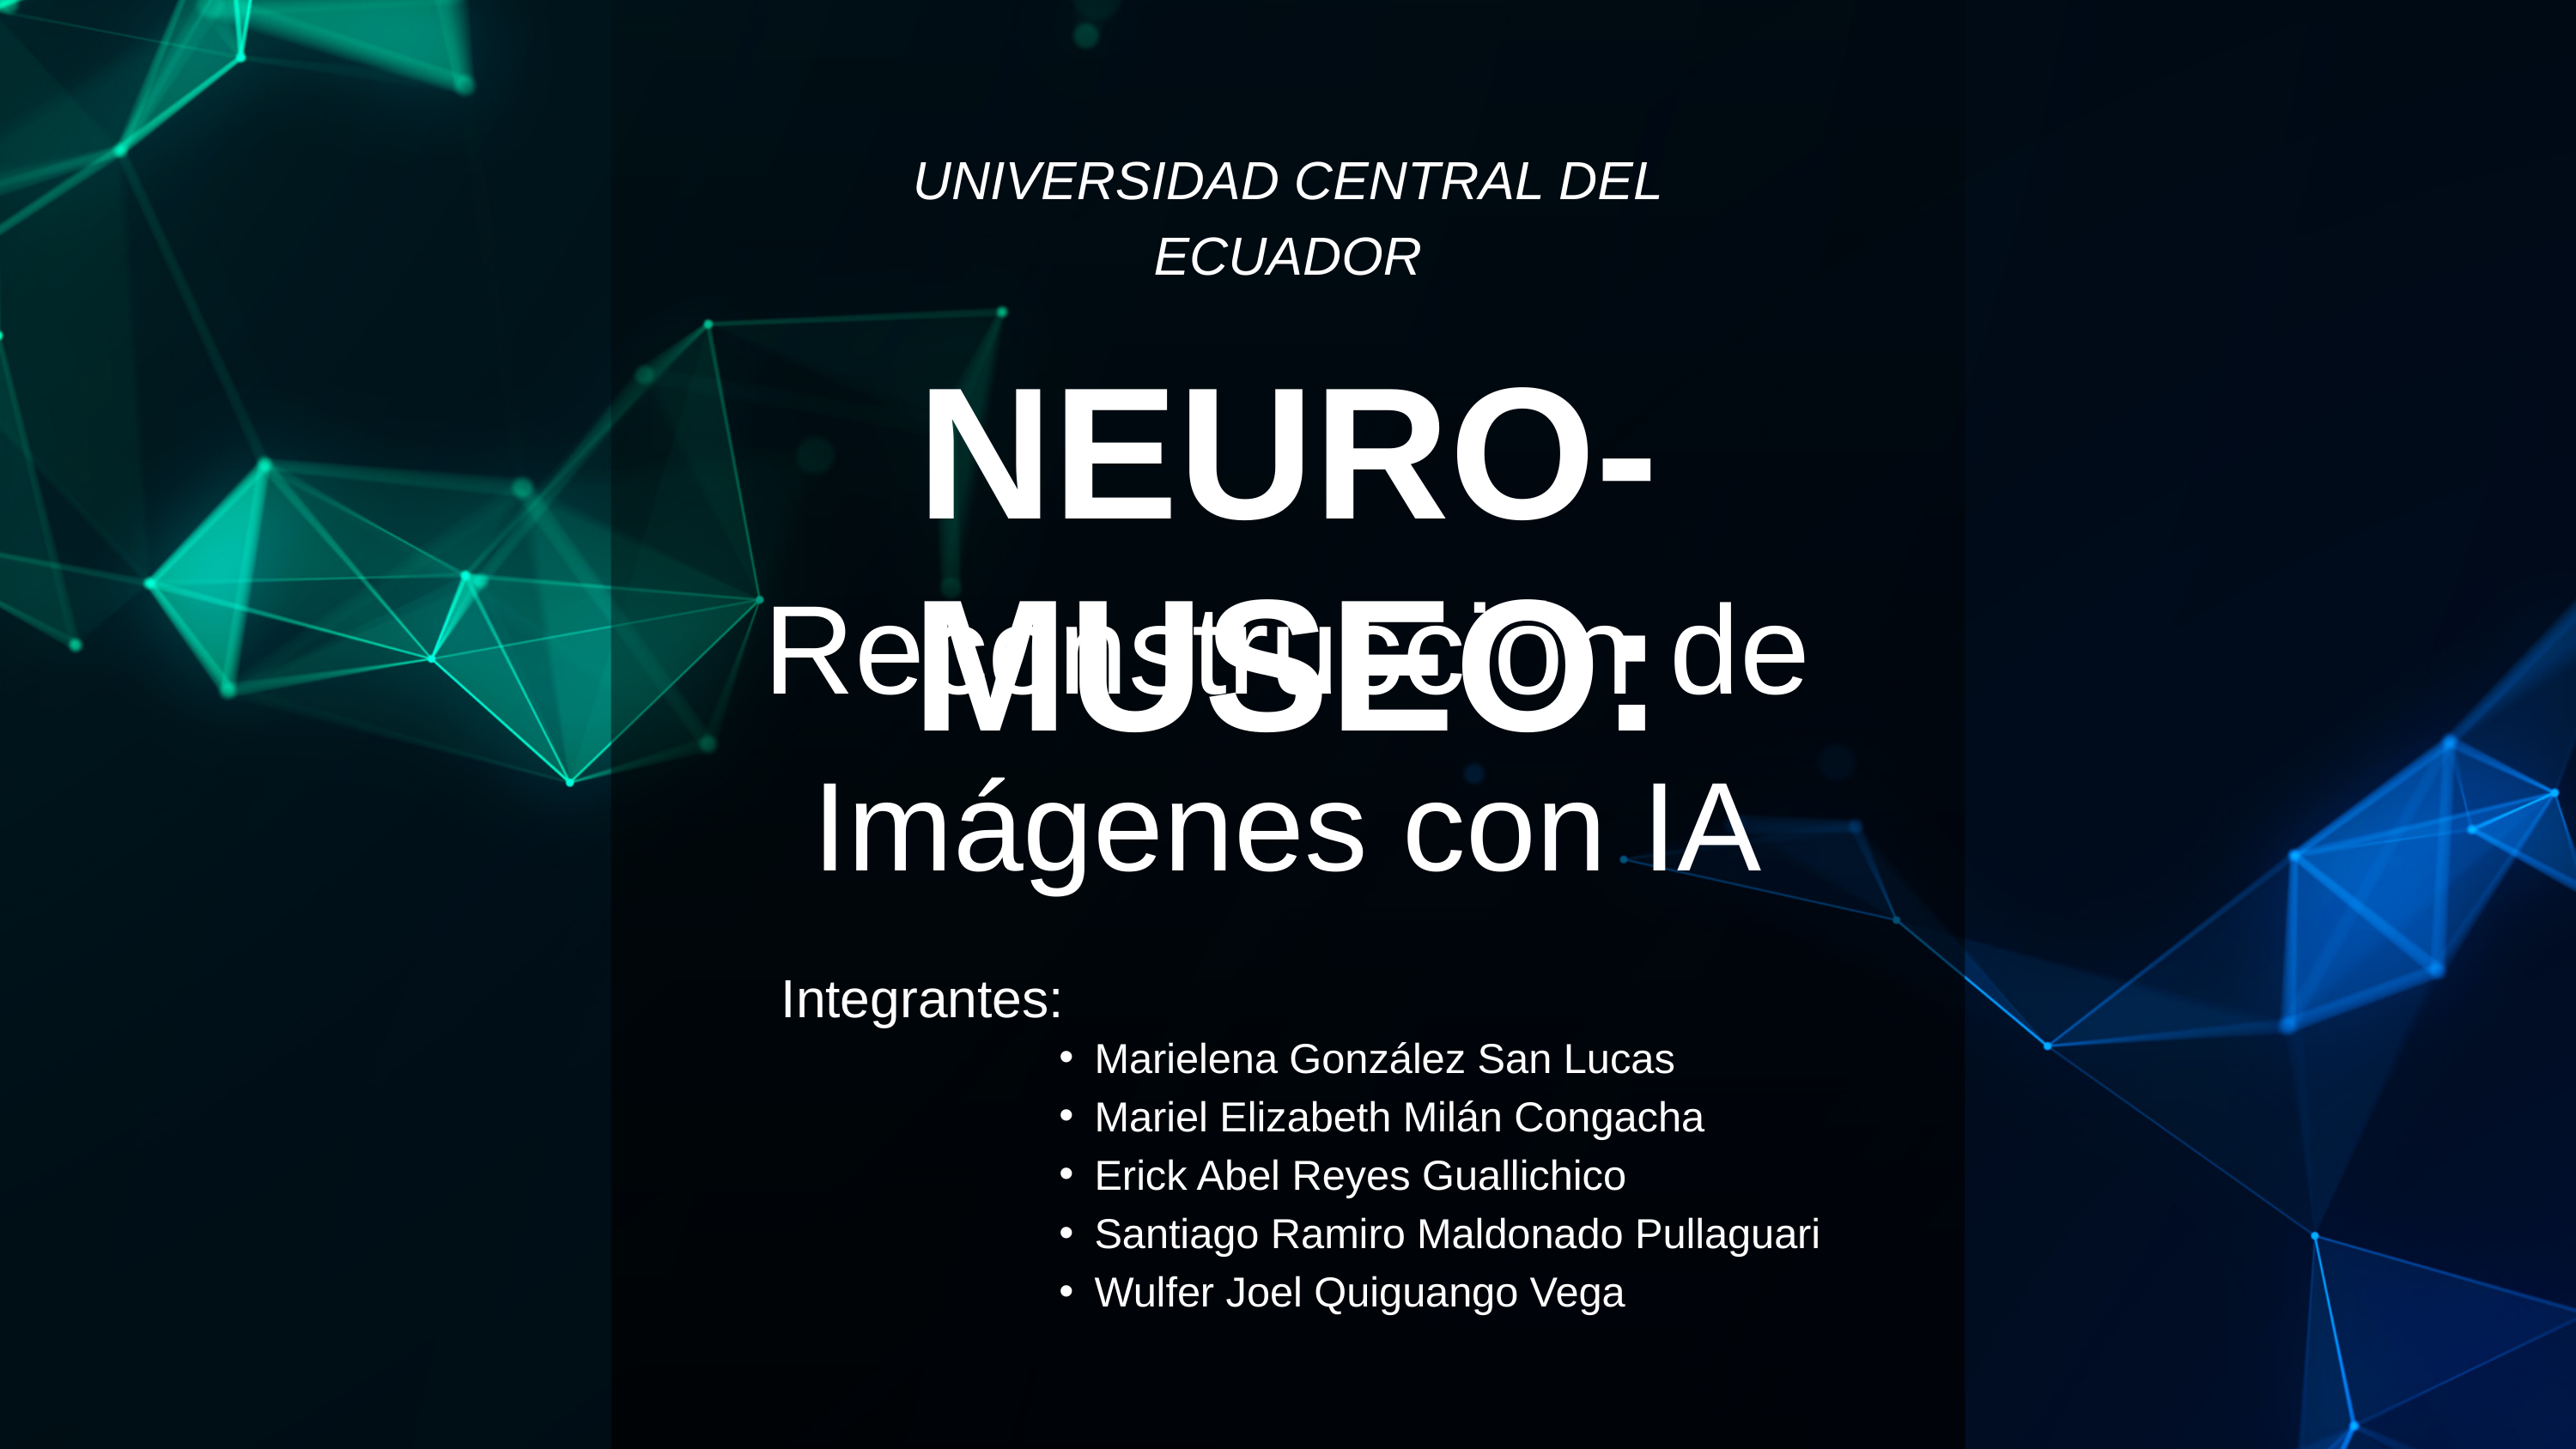

UNIVERSIDAD CENTRAL DEL ECUADOR
NEURO-MUSEO:
Reconstrucción de Imágenes con IA
Integrantes:
Marielena González San Lucas
Mariel Elizabeth Milán Congacha
Erick Abel Reyes Guallichico
Santiago Ramiro Maldonado Pullaguari
Wulfer Joel Quiguango Vega